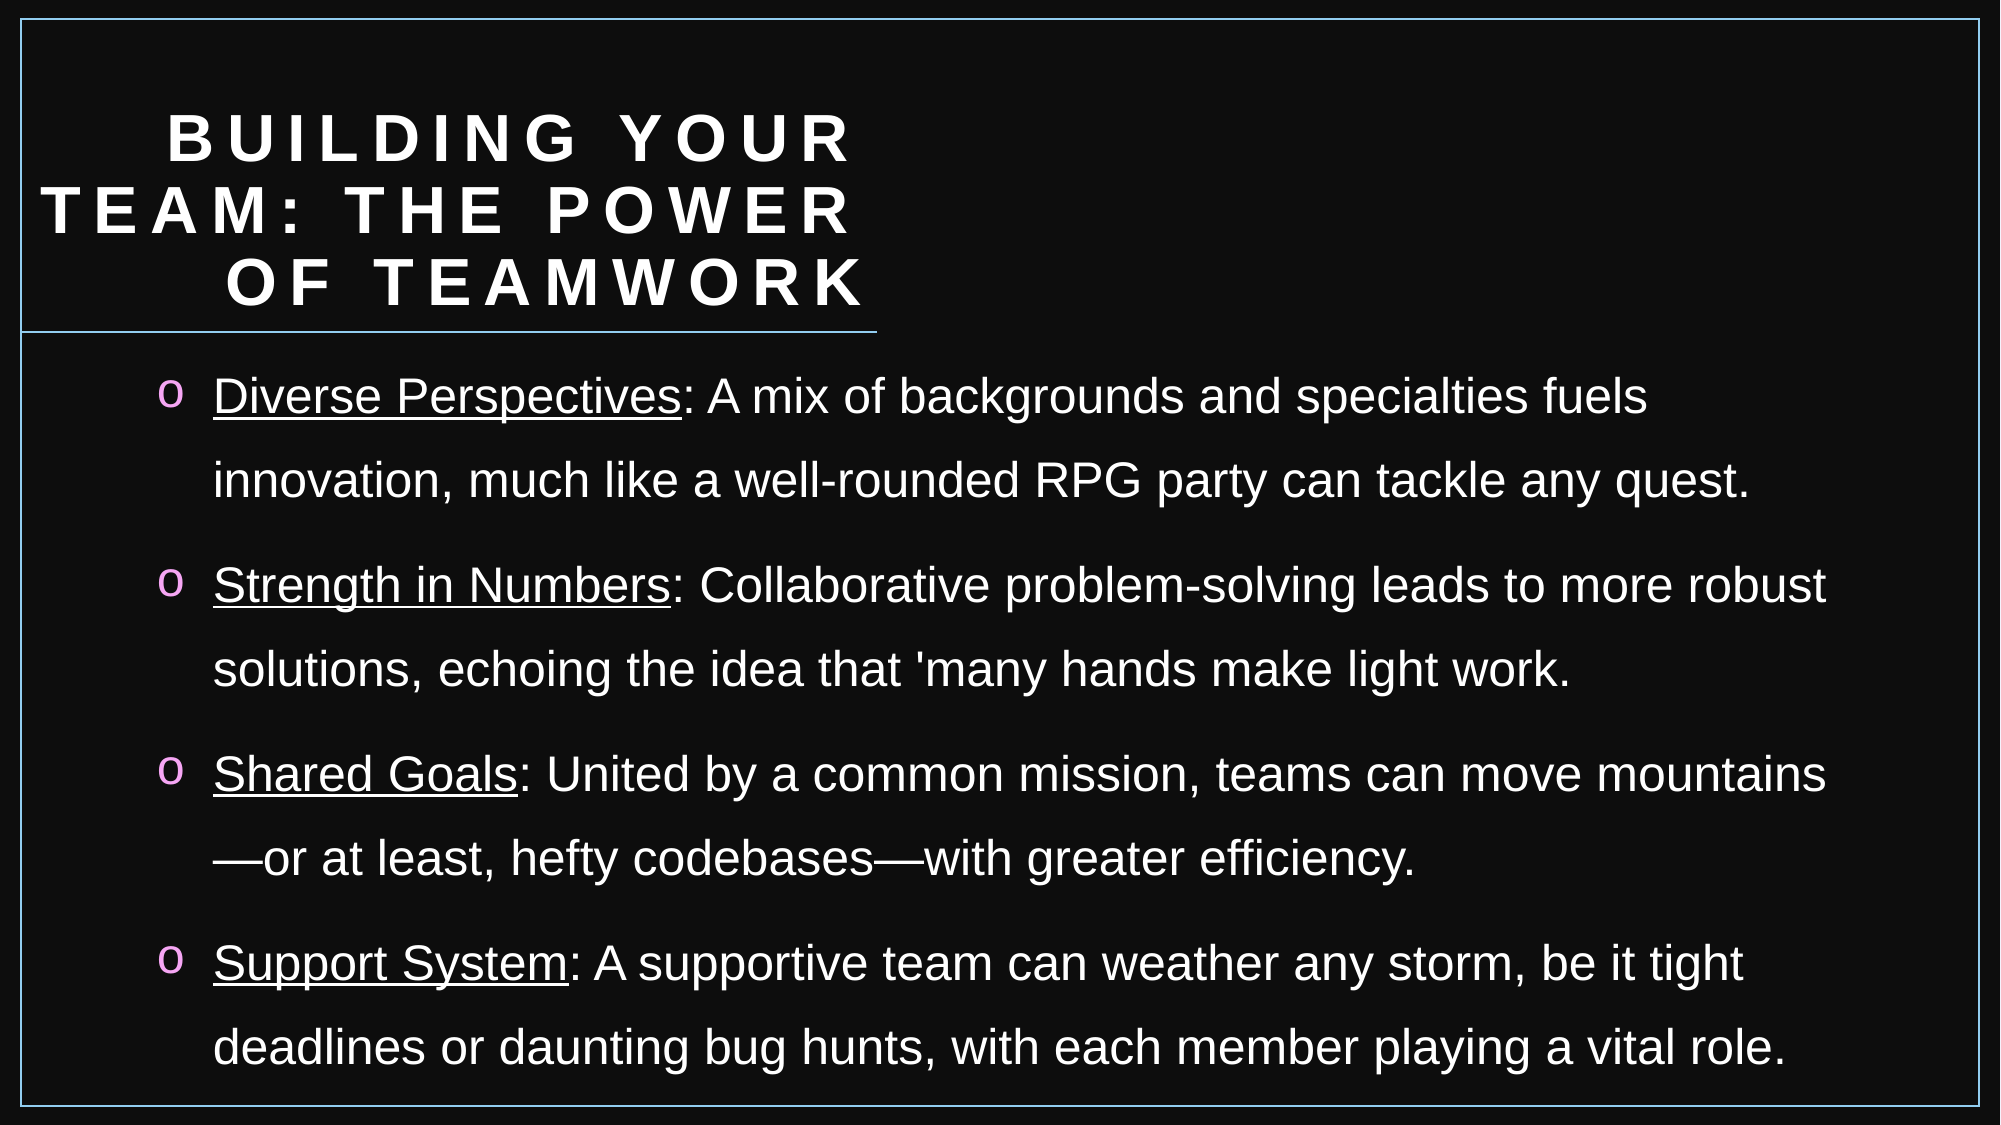

# Building Your team: The Power of Teamwork

Diverse Perspectives: A mix of backgrounds and specialties fuels innovation, much like a well-rounded RPG party can tackle any quest.
Strength in Numbers: Collaborative problem-solving leads to more robust solutions, echoing the idea that 'many hands make light work.
Shared Goals: United by a common mission, teams can move mountains—or at least, hefty codebases—with greater efficiency.
Support System: A supportive team can weather any storm, be it tight deadlines or daunting bug hunts, with each member playing a vital role.